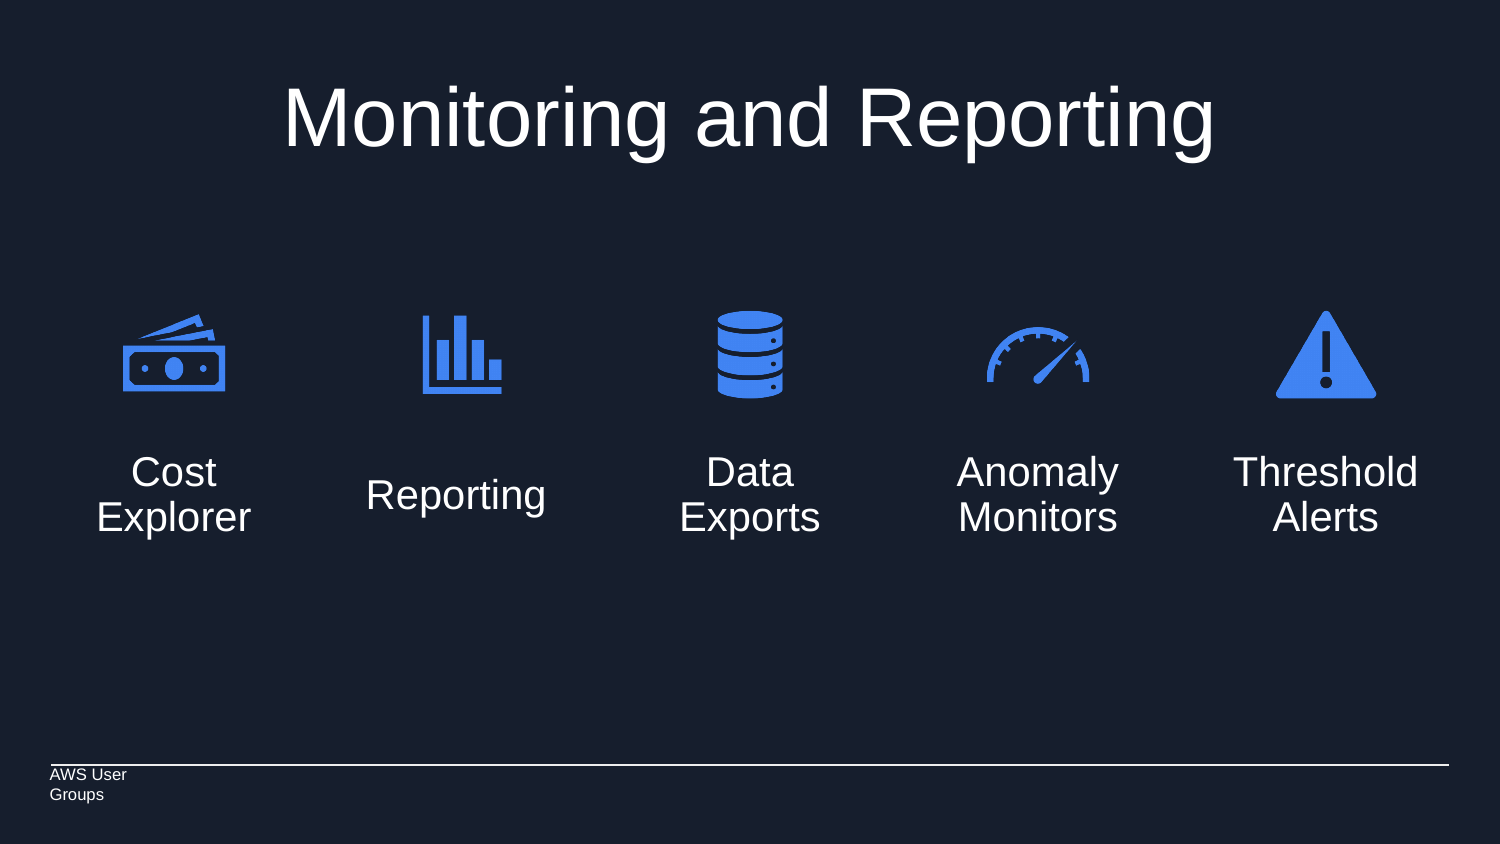

# Monitoring and Reporting

Cost Explorer

Anomaly Monitors

Threshold Alerts
Data Exports
Reporting